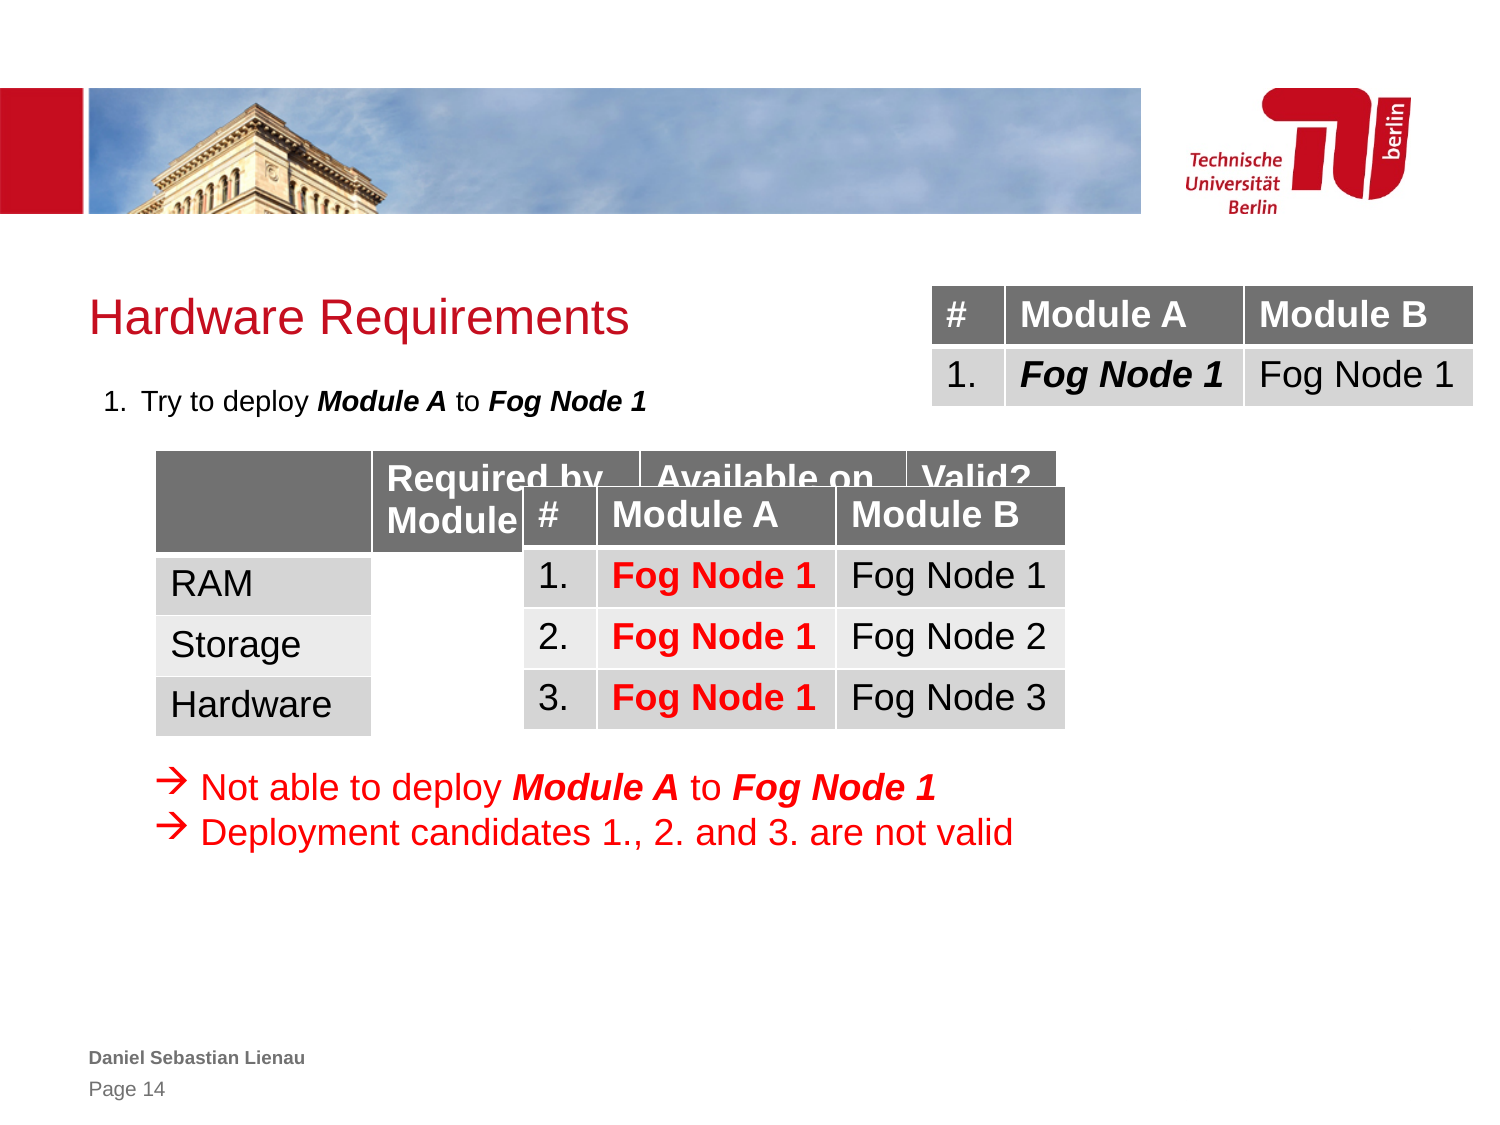

# Hardware Requirements
| # | Module A | Module B |
| --- | --- | --- |
| 1. | Fog Node 1 | Fog Node 1 |
Try to deploy Module A to Fog Node 1
|  | Required by Module A | Available on Fog Node 1 | Valid? |
| --- | --- | --- | --- |
| RAM | 0.5 GB | 4.0 GB | ✅ |
| Storage | 2.0 GB | 10.0 GB | ✅ |
| Hardware | TEMP | --- | ❌ |
| # | Module A | Module B |
| --- | --- | --- |
| 1. | Fog Node 1 | Fog Node 1 |
| 2. | Fog Node 1 | Fog Node 2 |
| 3. | Fog Node 1 | Fog Node 3 |

Not able to deploy Module A to Fog Node 1
Deployment candidates 1., 2. and 3. are not valid
Daniel Sebastian Lienau
Page 14